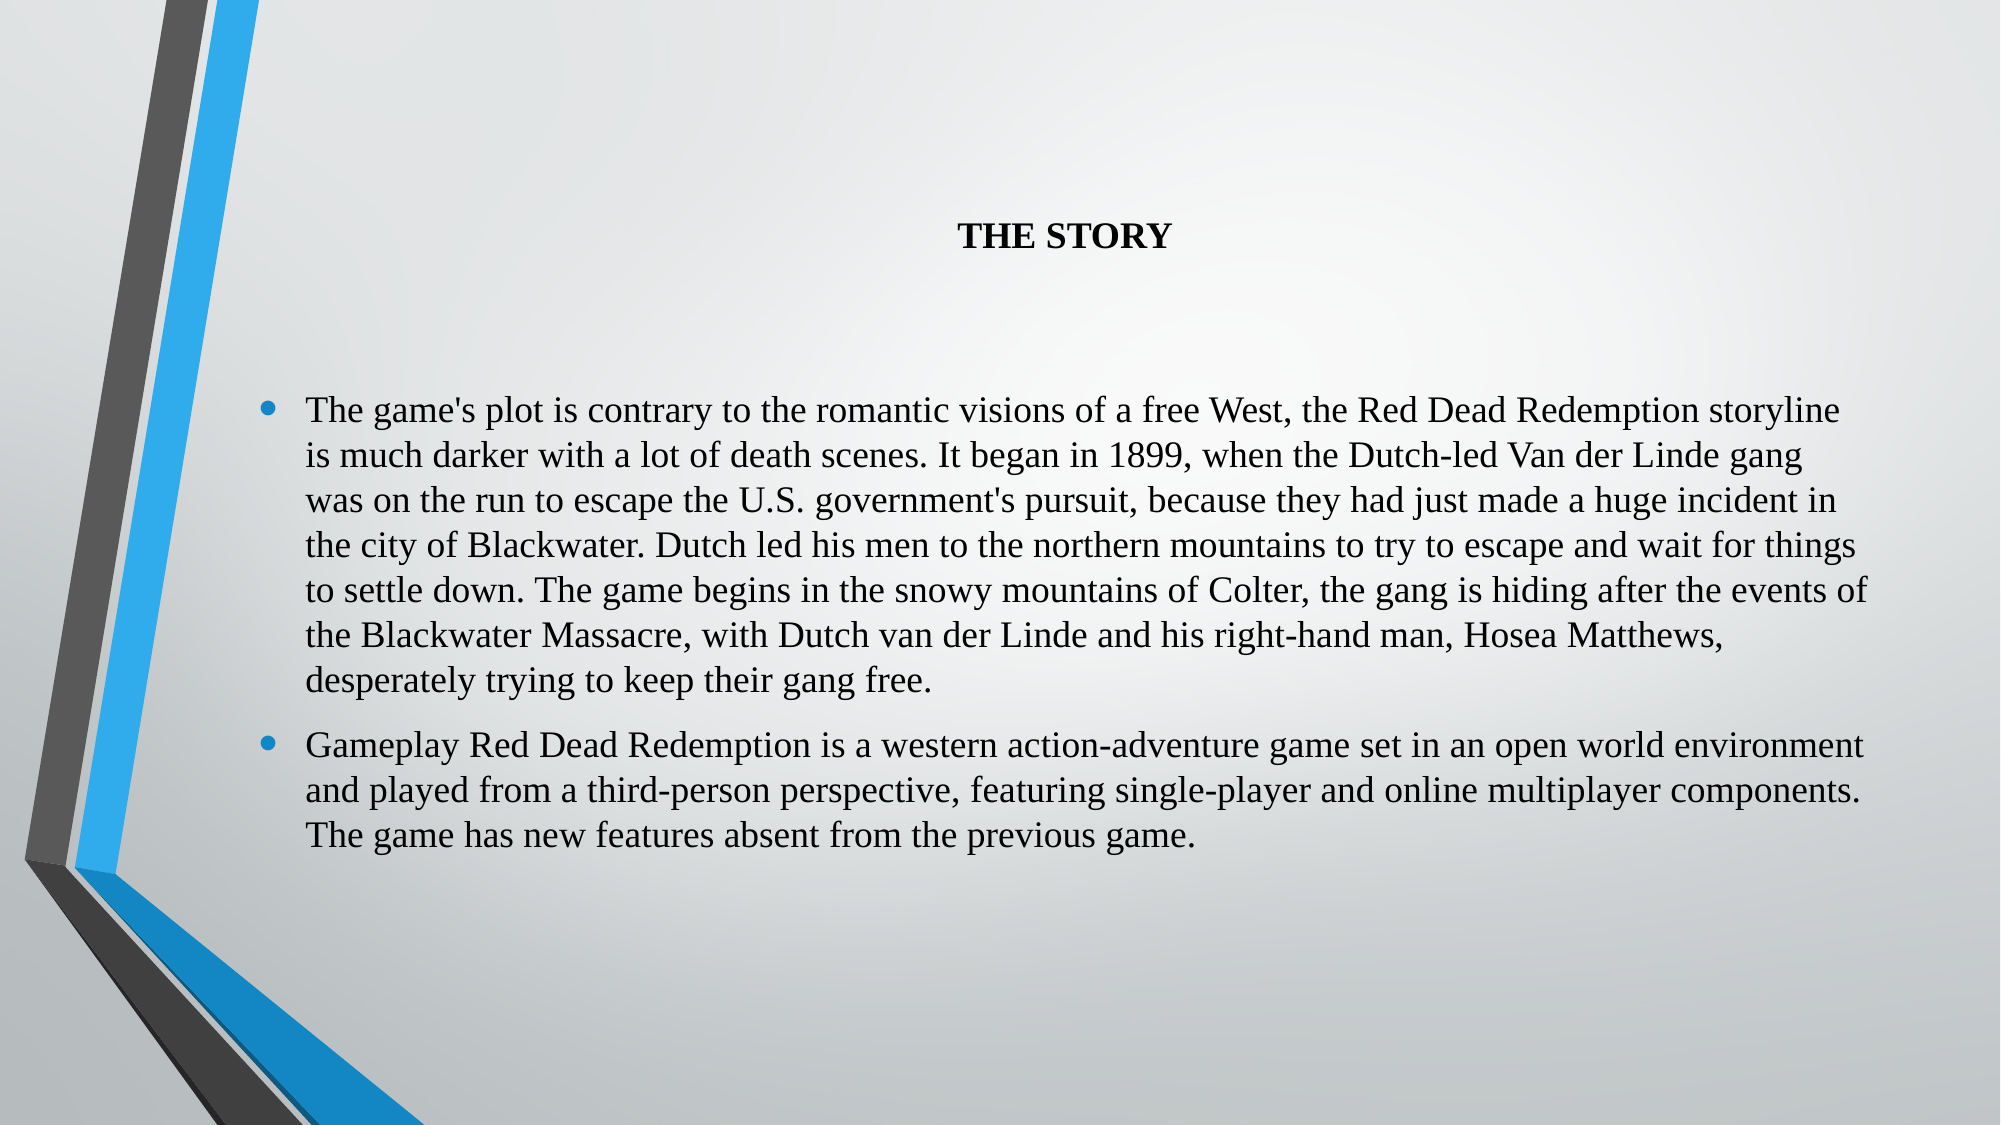

# THE STORY
The game's plot is contrary to the romantic visions of a free West, the Red Dead Redemption storyline is much darker with a lot of death scenes. It began in 1899, when the Dutch-led Van der Linde gang was on the run to escape the U.S. government's pursuit, because they had just made a huge incident in the city of Blackwater. Dutch led his men to the northern mountains to try to escape and wait for things to settle down. The game begins in the snowy mountains of Colter, the gang is hiding after the events of the Blackwater Massacre, with Dutch van der Linde and his right-hand man, Hosea Matthews, desperately trying to keep their gang free.
Gameplay Red Dead Redemption is a western action-adventure game set in an open world environment and played from a third-person perspective, featuring single-player and online multiplayer components. The game has new features absent from the previous game.